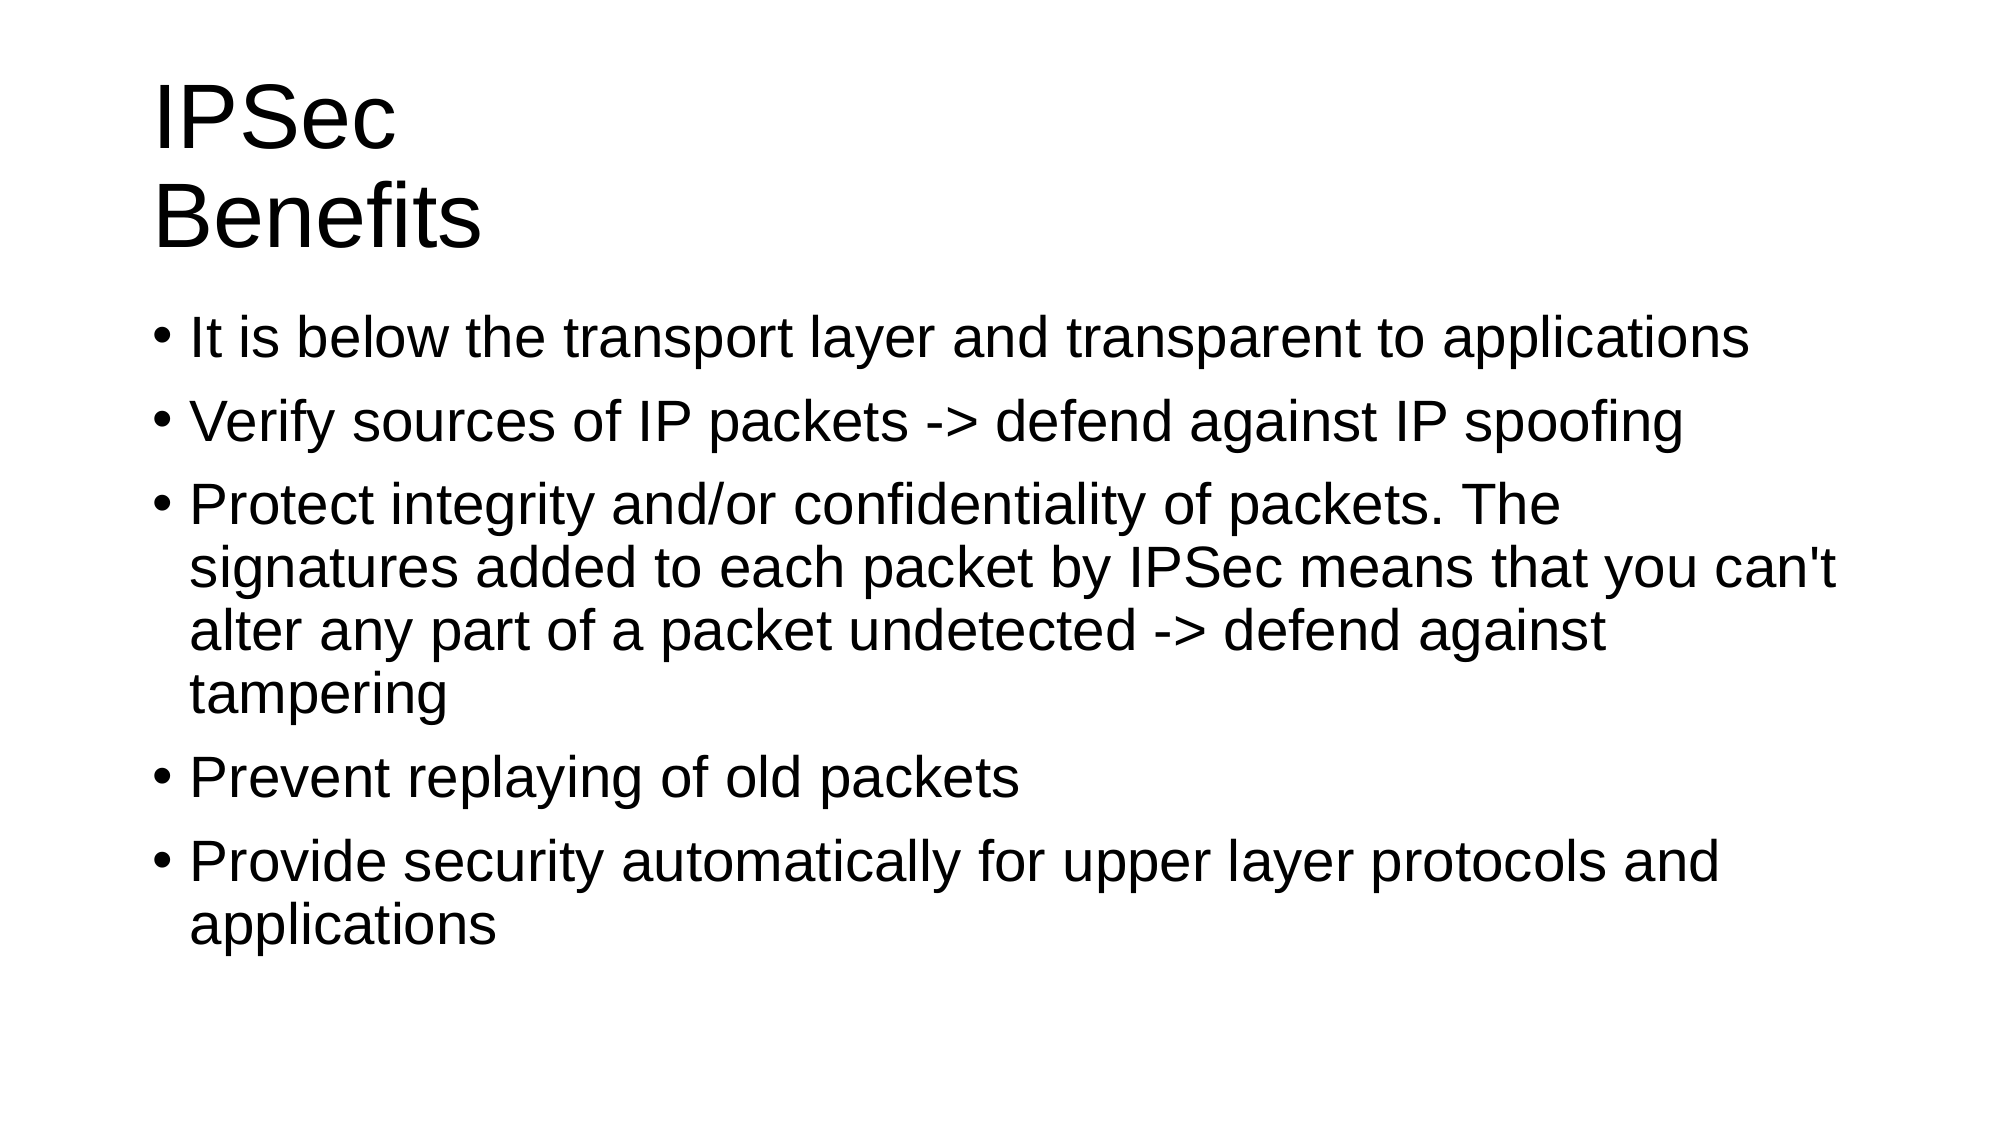

# IPSec Benefits
It is below the transport layer and transparent to applications
Verify sources of IP packets -> defend against IP spoofing
Protect integrity and/or confidentiality of packets. The signatures added to each packet by IPSec means that you can't alter any part of a packet undetected -> defend against tampering
Prevent replaying of old packets
Provide security automatically for upper layer protocols and applications